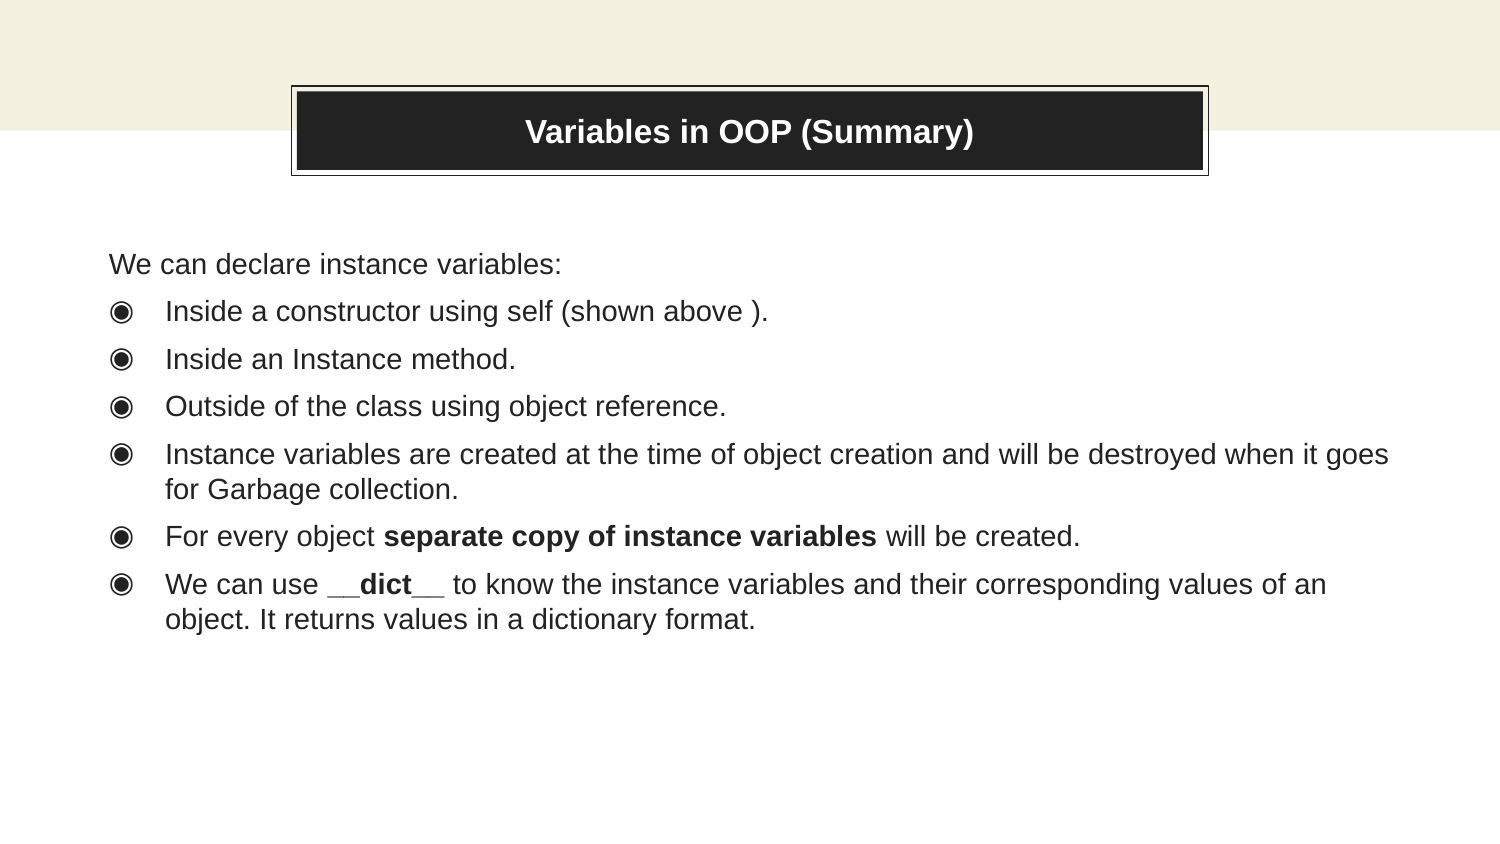

# Variables in OOP (Summary)
We can declare instance variables:
Inside a constructor using self (shown above ).
Inside an Instance method.
Outside of the class using object reference.
Instance variables are created at the time of object creation and will be destroyed when it goes for Garbage collection.
For every object separate copy of instance variables will be created.
We can use __dict__ to know the instance variables and their corresponding values of an object. It returns values in a dictionary format.